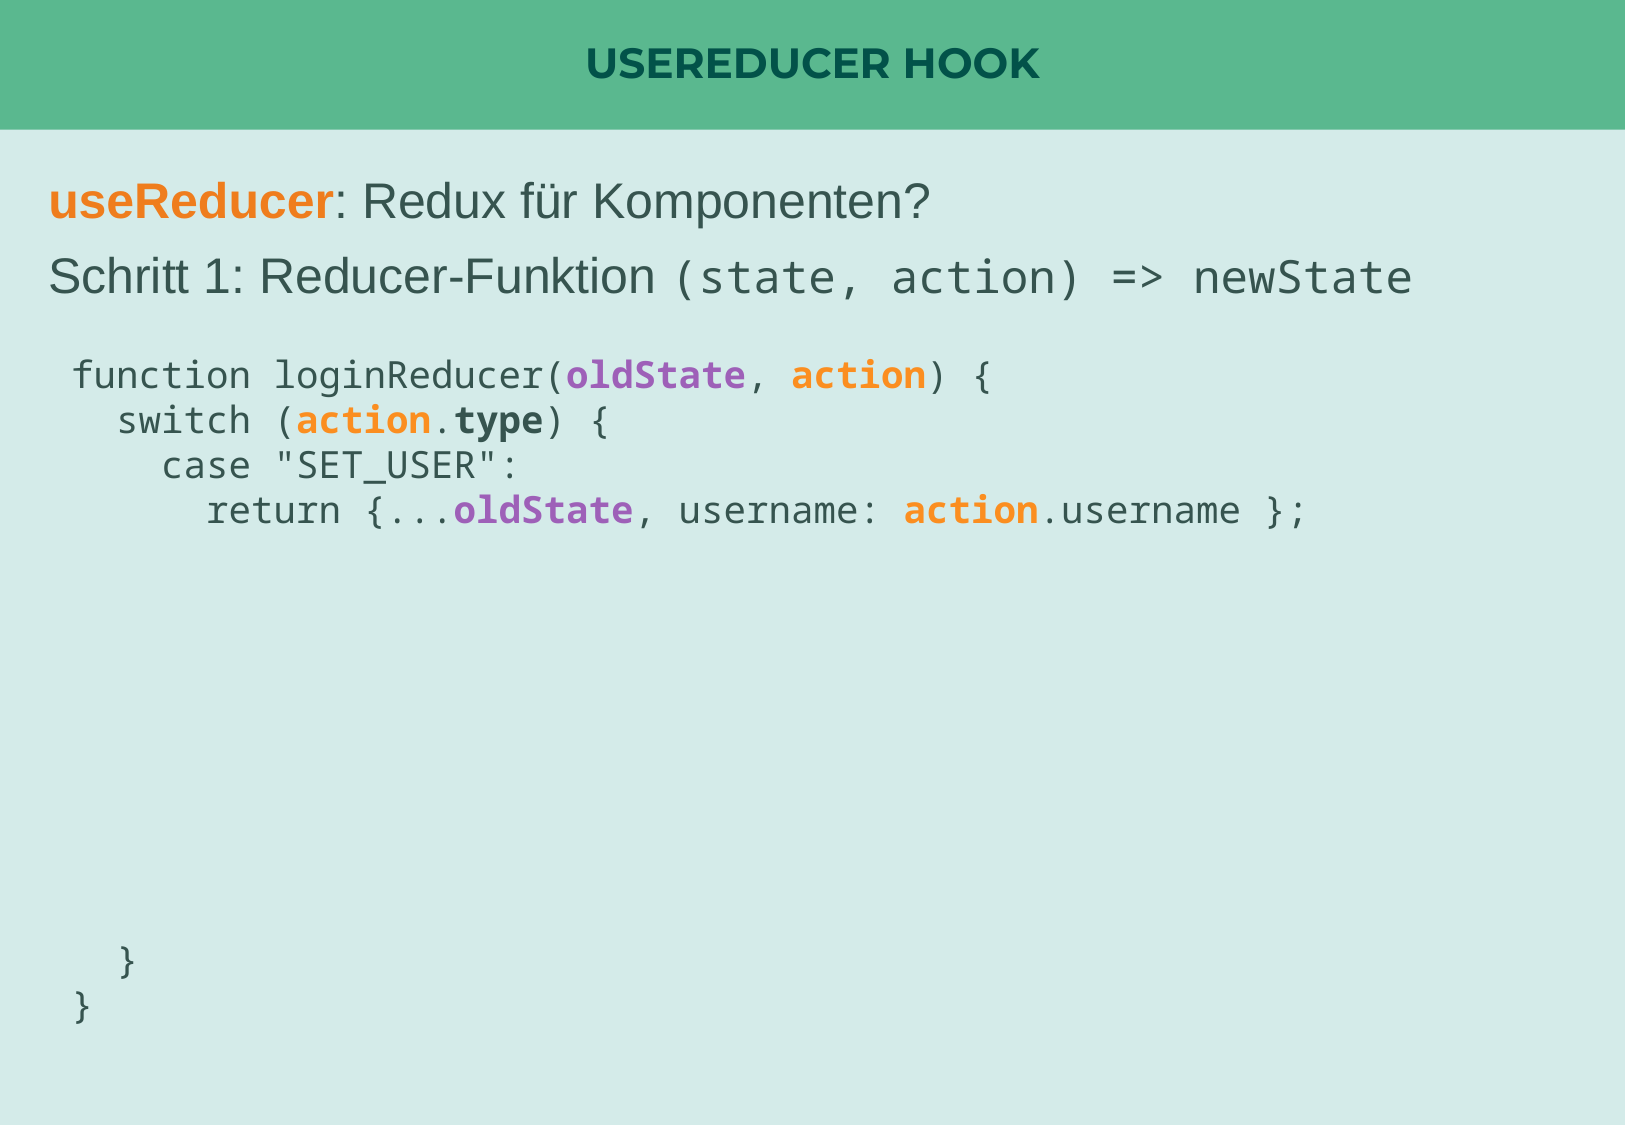

# useReducer Hook
useReducer: Redux für Komponenten?
Schritt 1: Reducer-Funktion (state, action) => newState

function loginReducer(oldState, action) {
  switch (action.type) {
    case "SET_USER":
      return {...oldState, username: action.username };

  }
}
Beispiel: ChatPage oder Tabs

Beispiel: UserStatsPage für fetch ?